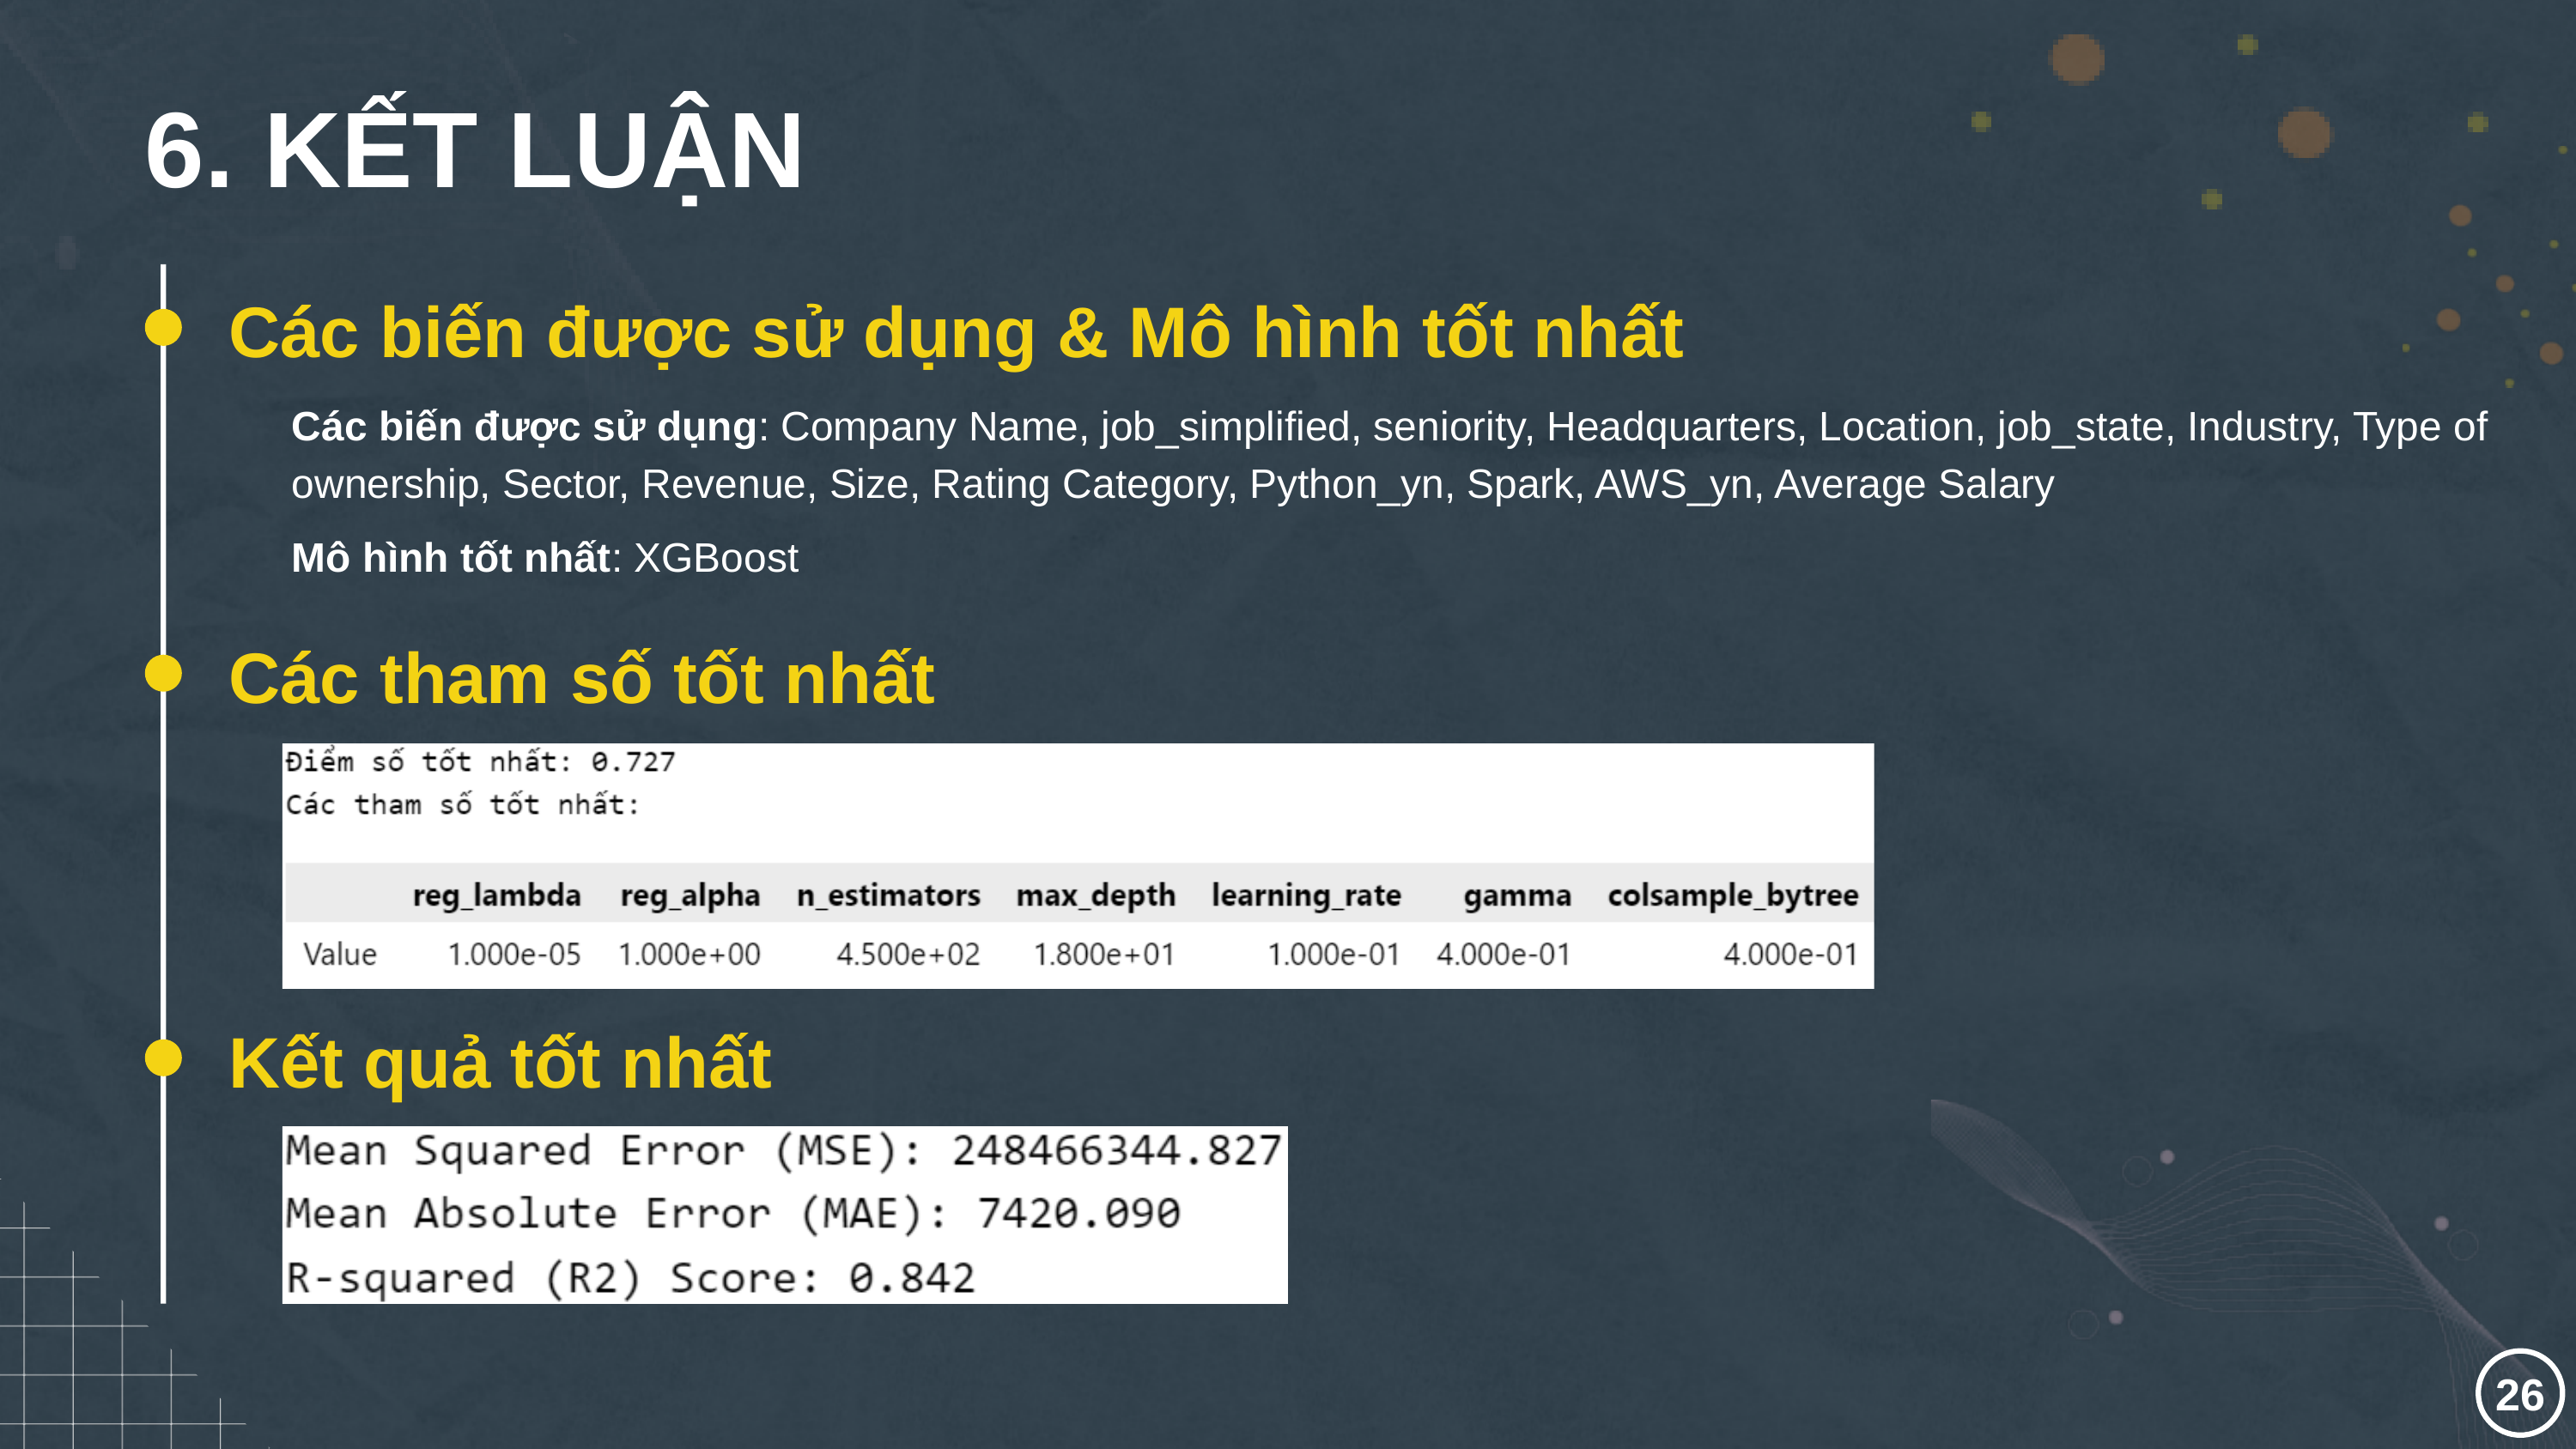

6. KẾT LUẬN

Các biến được sử dụng & Mô hình tốt nhất

Các biến được sử dụng: Company Name, job_simplified, seniority, Headquarters, Location, job_state, Industry, Type of ownership, Sector, Revenue, Size, Rating Category, Python_yn, Spark, AWS_yn, Average Salary
Mô hình tốt nhất: XGBoost
Các tham số tốt nhất

Kết quả tốt nhất

26